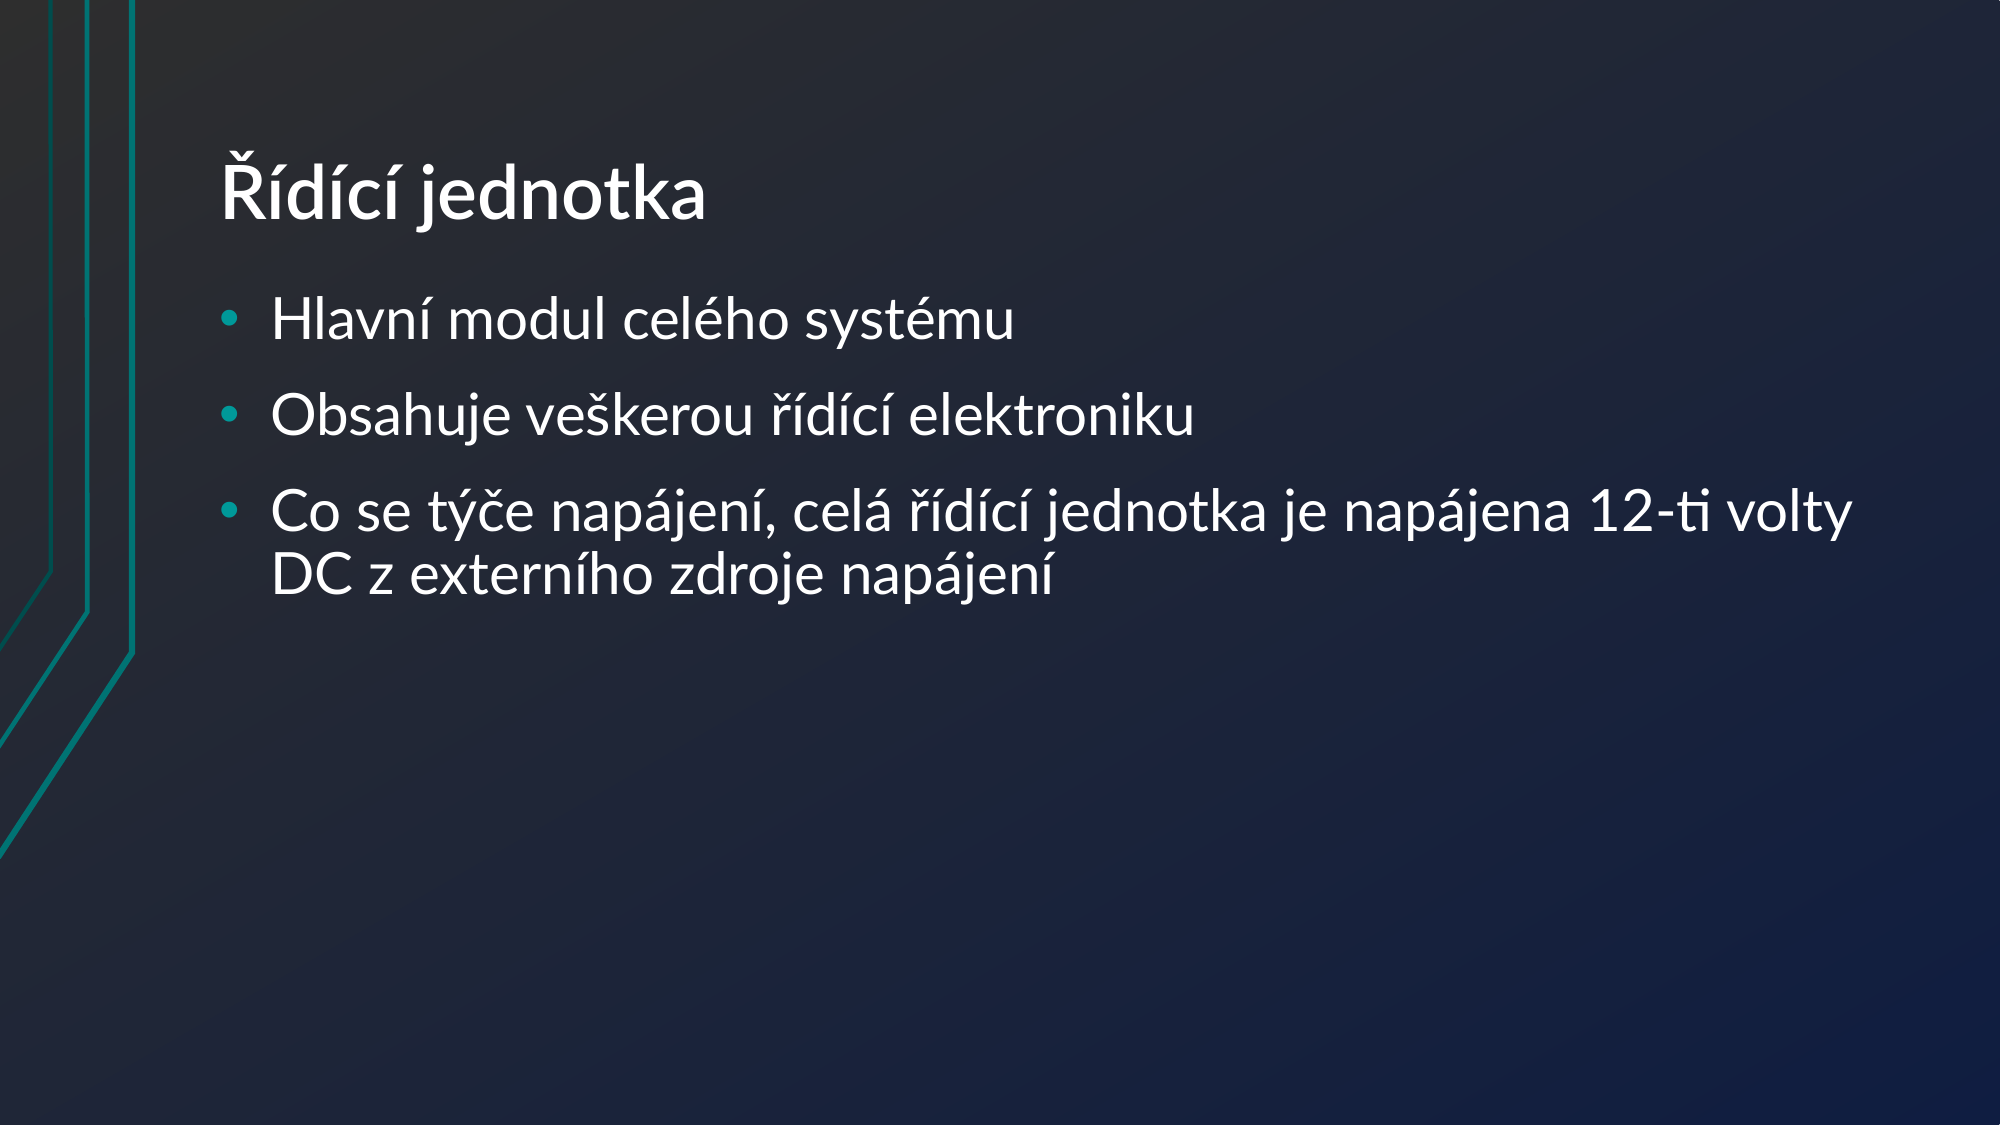

# Řídící jednotka
Hlavní modul celého systému
Obsahuje veškerou řídící elektroniku
Co se týče napájení, celá řídící jednotka je napájena 12-ti volty DC z externího zdroje napájení